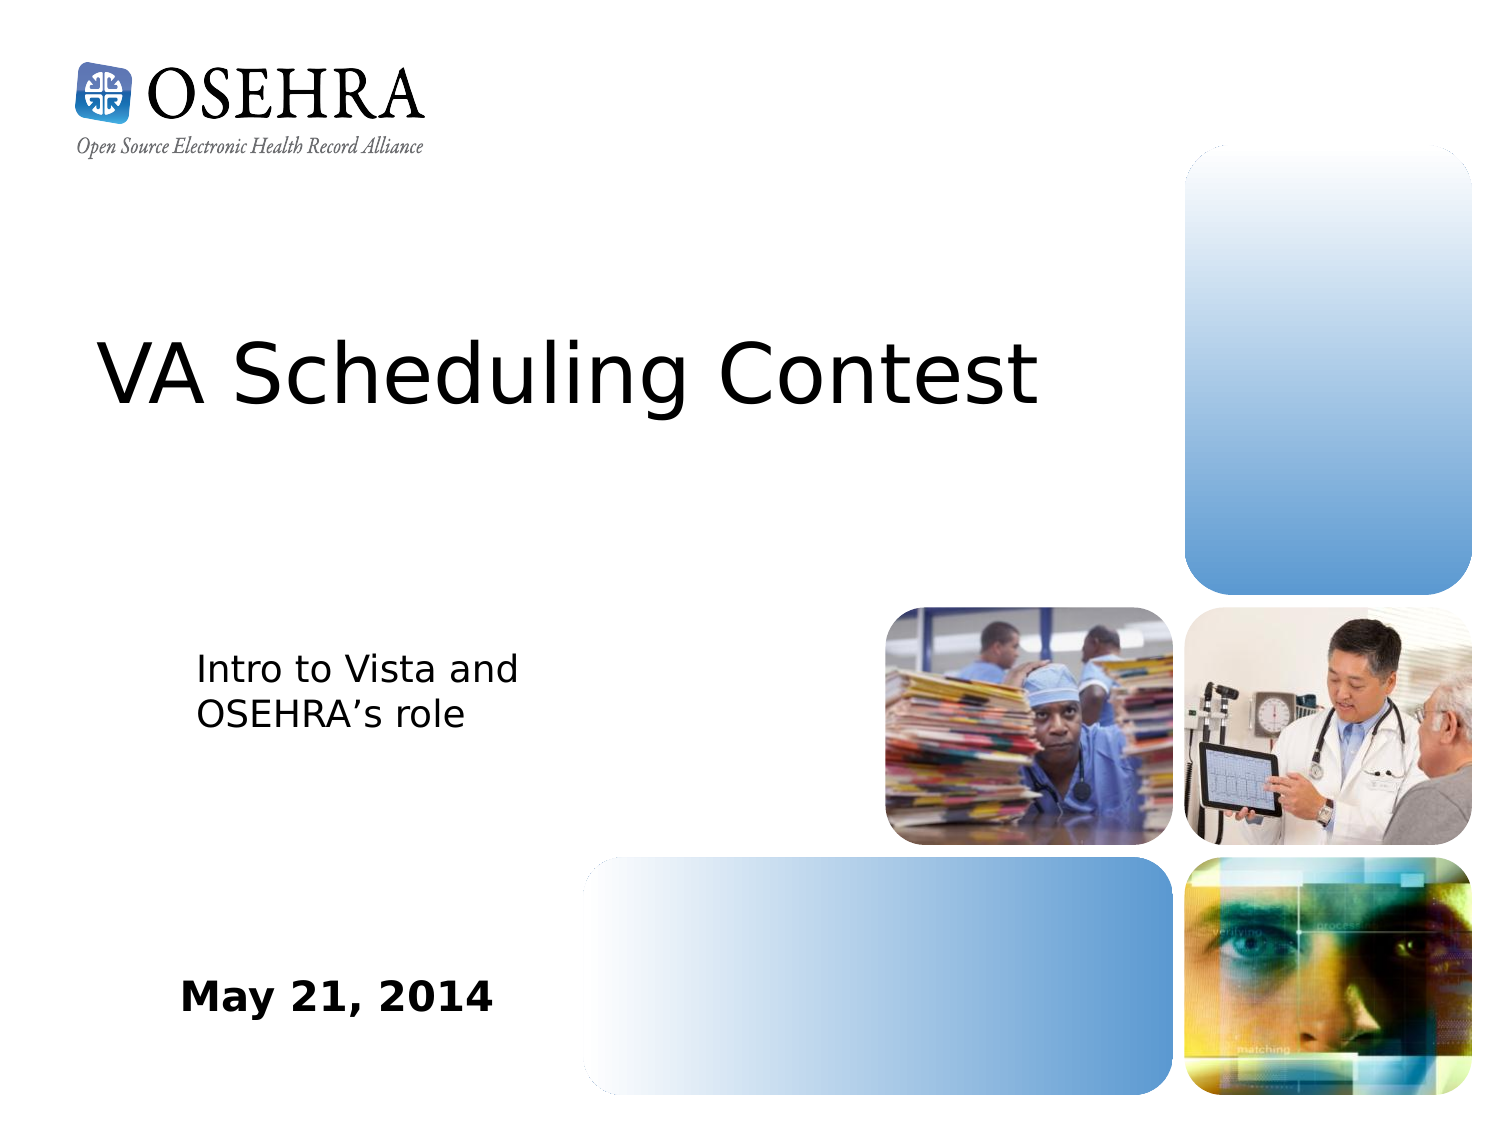

VA Scheduling Contest
Intro to Vista and
OSEHRA’s role
May 21, 2014